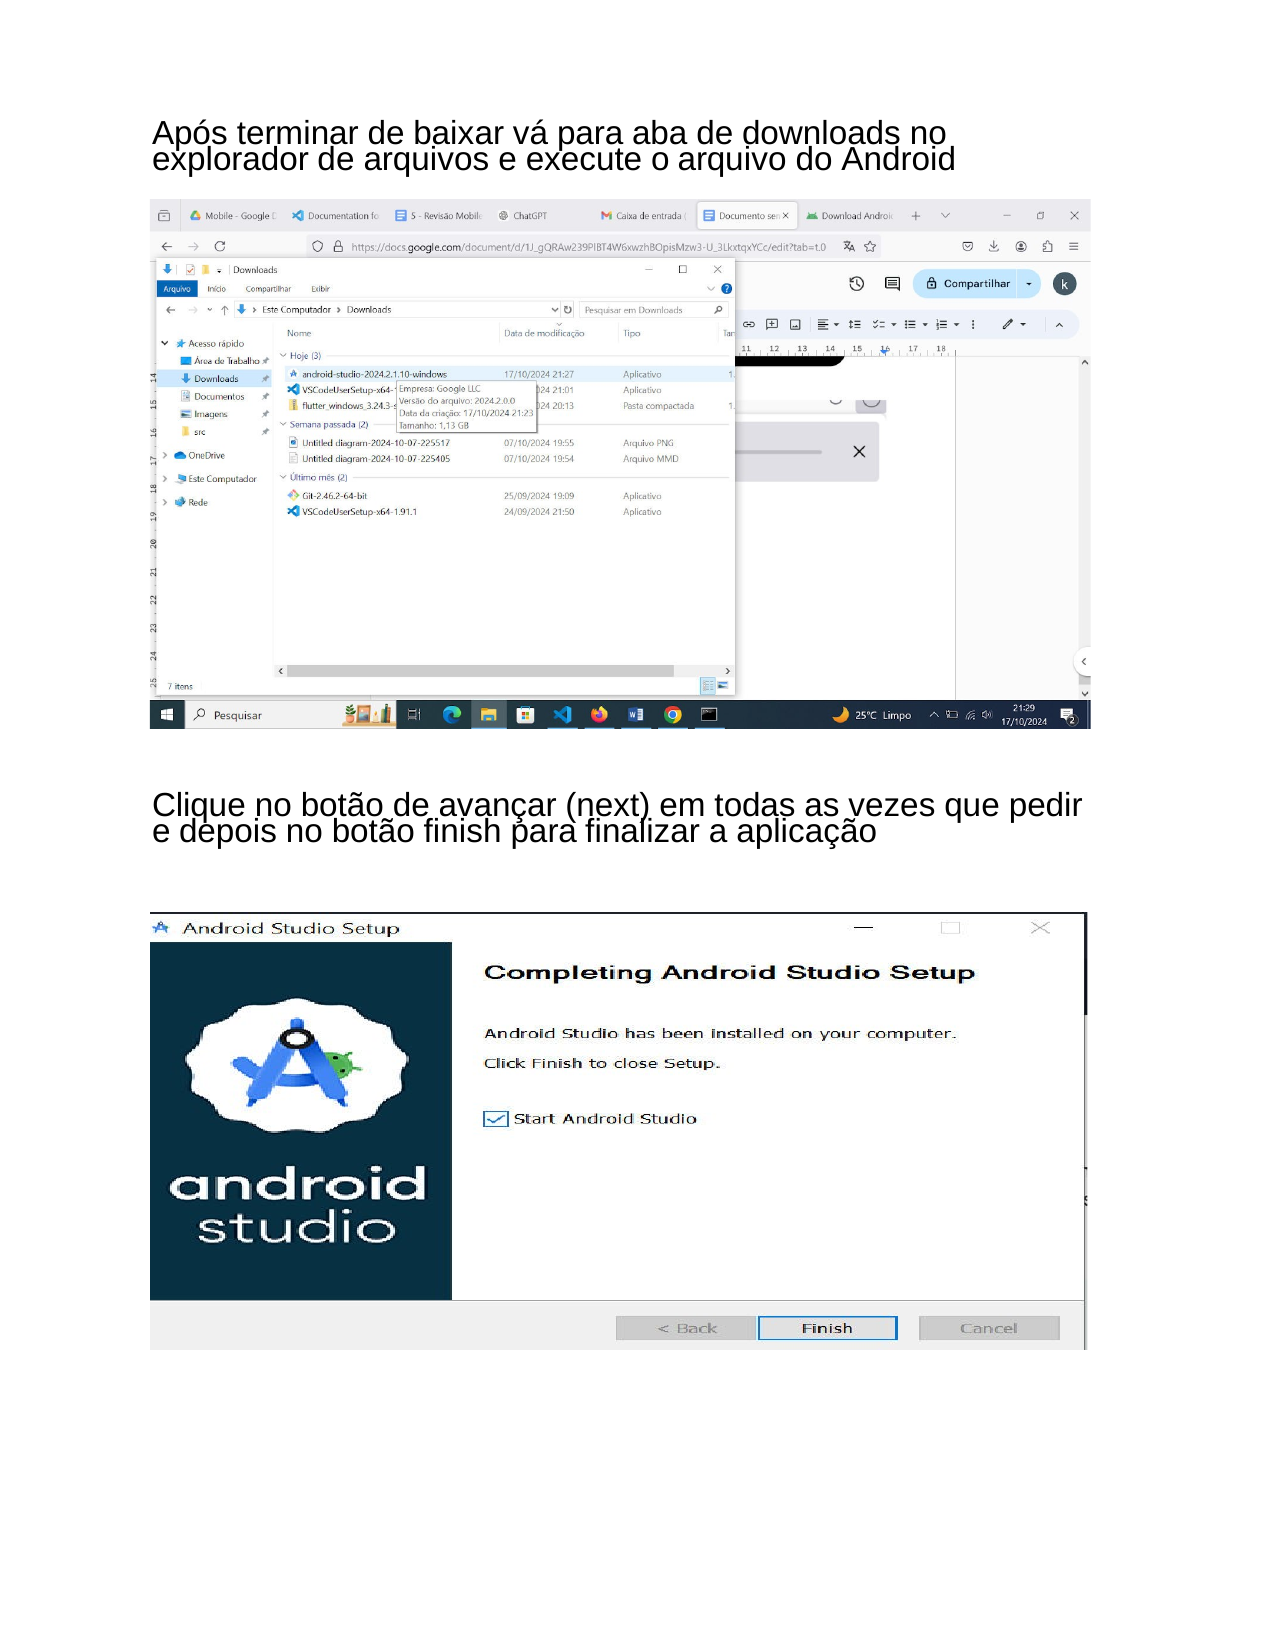

Após terminar de baixar vá para aba de downloads no explorador de arquivos e execute o arquivo do Android

Clique no botão de avançar (next) em todas as vezes que pedir e depois no botão finish para finalizar a aplicação